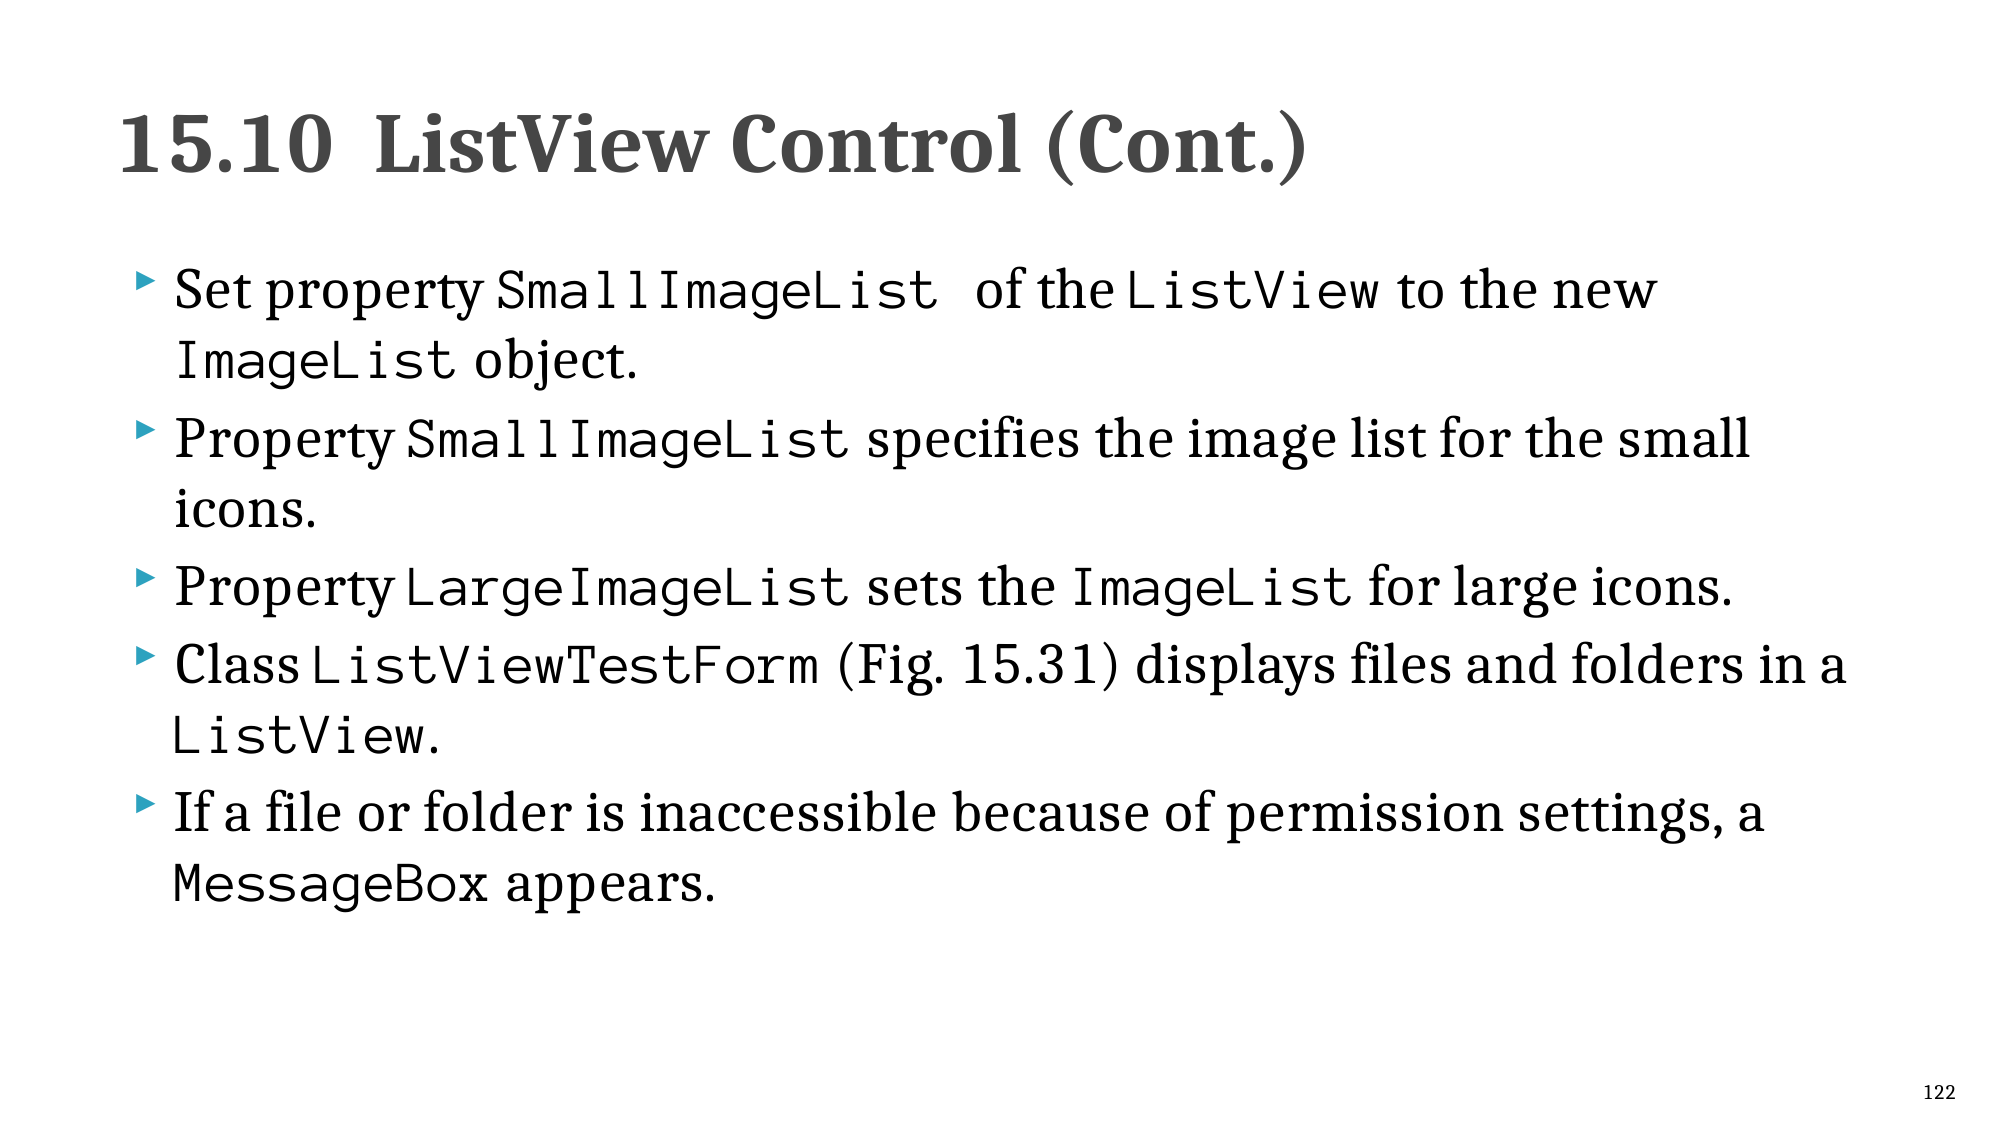

# 15.10  ListView Control (Cont.)
Set property SmallImageList of the ListView to the new ImageList object.
Property SmallImageList specifies the image list for the small icons.
Property LargeImageList sets the ImageList for large icons.
Class ListViewTestForm (Fig. 15.31) displays files and folders in a ListView.
If a file or folder is inaccessible because of permission settings, a MessageBox appears.

122